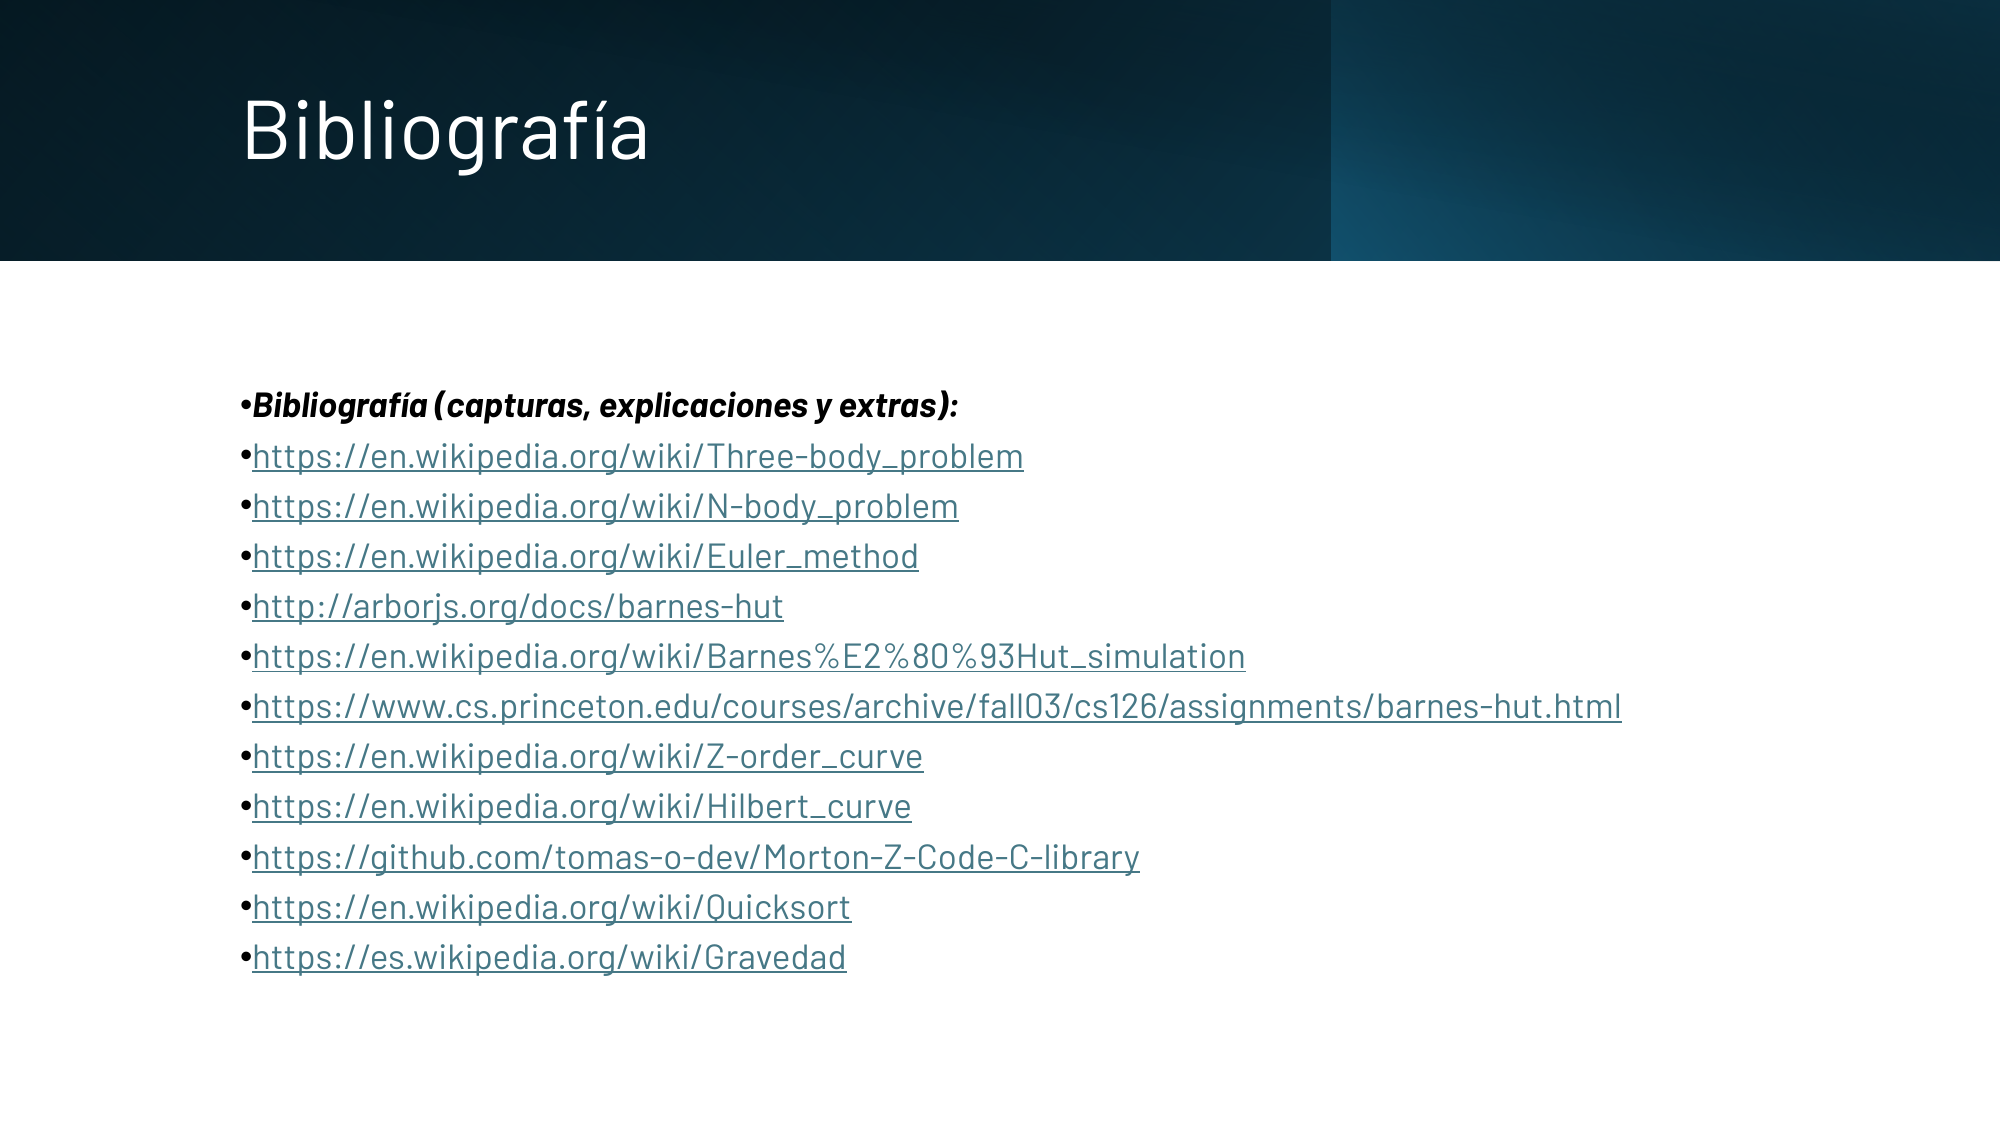

# Bibliografía
Bibliografía (capturas, explicaciones y extras):
https://en.wikipedia.org/wiki/Three-body_problem
https://en.wikipedia.org/wiki/N-body_problem
https://en.wikipedia.org/wiki/Euler_method
http://arborjs.org/docs/barnes-hut
https://en.wikipedia.org/wiki/Barnes%E2%80%93Hut_simulation
https://www.cs.princeton.edu/courses/archive/fall03/cs126/assignments/barnes-hut.html
https://en.wikipedia.org/wiki/Z-order_curve
https://en.wikipedia.org/wiki/Hilbert_curve
https://github.com/tomas-o-dev/Morton-Z-Code-C-library
https://en.wikipedia.org/wiki/Quicksort
https://es.wikipedia.org/wiki/Gravedad